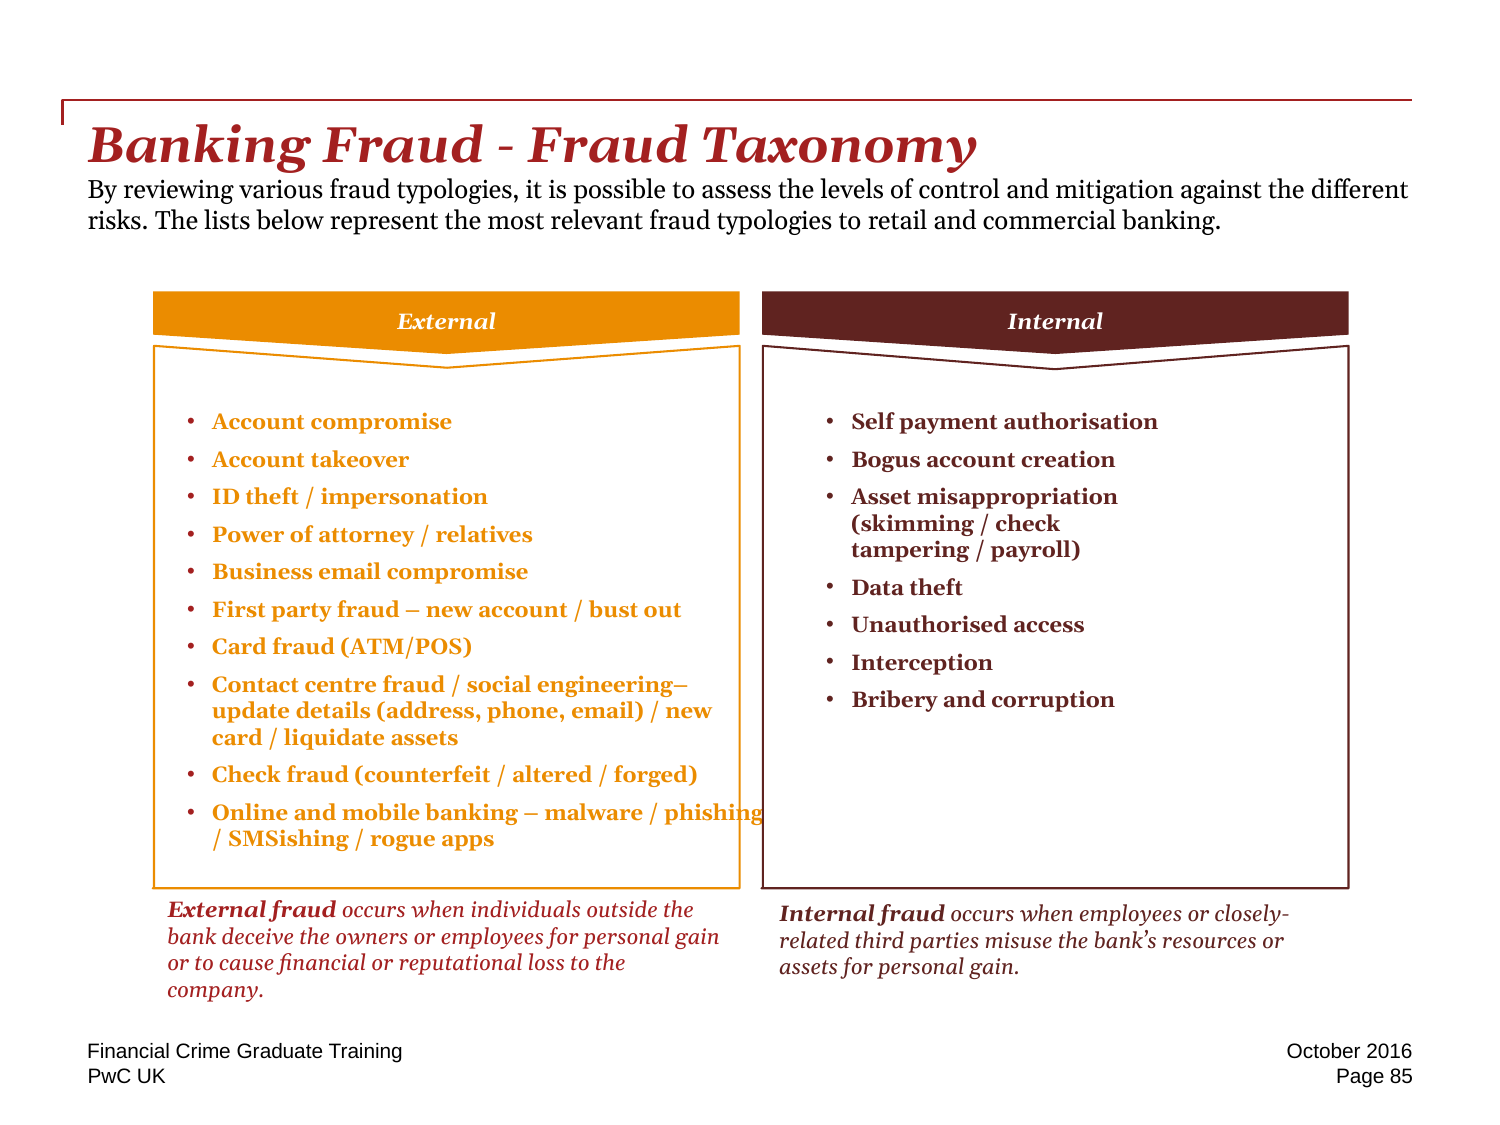

Internal
External
# Banking Fraud - Fraud Taxonomy By reviewing various fraud typologies, it is possible to assess the levels of control and mitigation against the different risks. The lists below represent the most relevant fraud typologies to retail and commercial banking.

Account compromise
Account takeover
ID theft / impersonation
Power of attorney / relatives
Business email compromise
First party fraud – new account / bust out
Card fraud (ATM/POS)
Contact centre fraud / social engineering– update details (address, phone, email) / new card / liquidate assets
Check fraud (counterfeit / altered / forged)
Online and mobile banking – malware / phishing / SMSishing / rogue apps
Self payment authorisation
Bogus account creation
Asset misappropriation (skimming / check tampering / payroll)
Data theft
Unauthorised access
Interception
Bribery and corruption
External fraud occurs when individuals outside the bank deceive the owners or employees for personal gain or to cause financial or reputational loss to the company.
Internal fraud occurs when employees or closely-related third parties misuse the bank’s resources or assets for personal gain.
Financial Crime Graduate Training
October 2016
Page 85